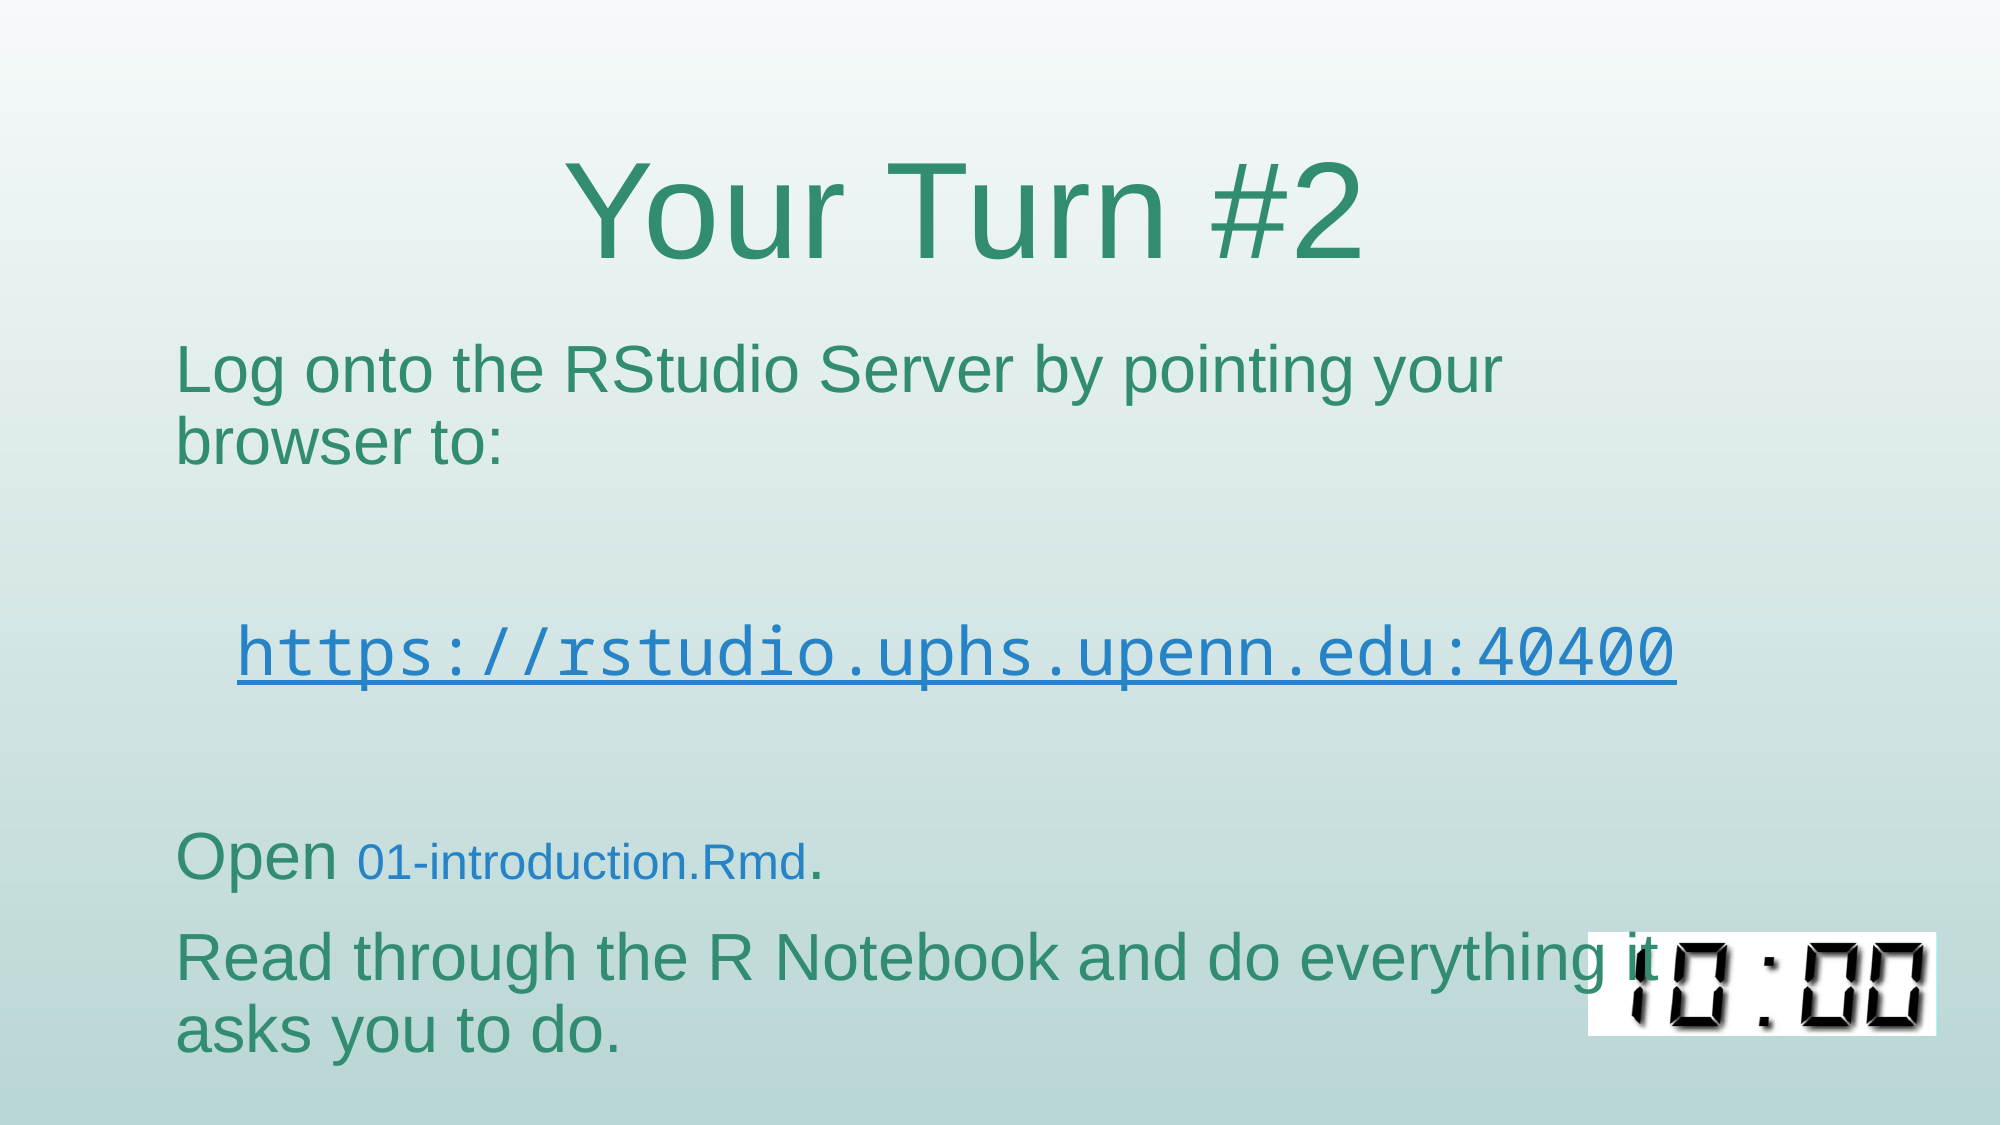

# Your Turn #2
Log onto the RStudio Server by pointing your browser to:

https://rstudio.uphs.upenn.edu:40400

Open 01-introduction.Rmd.
Read through the R Notebook and do everything it asks you to do.